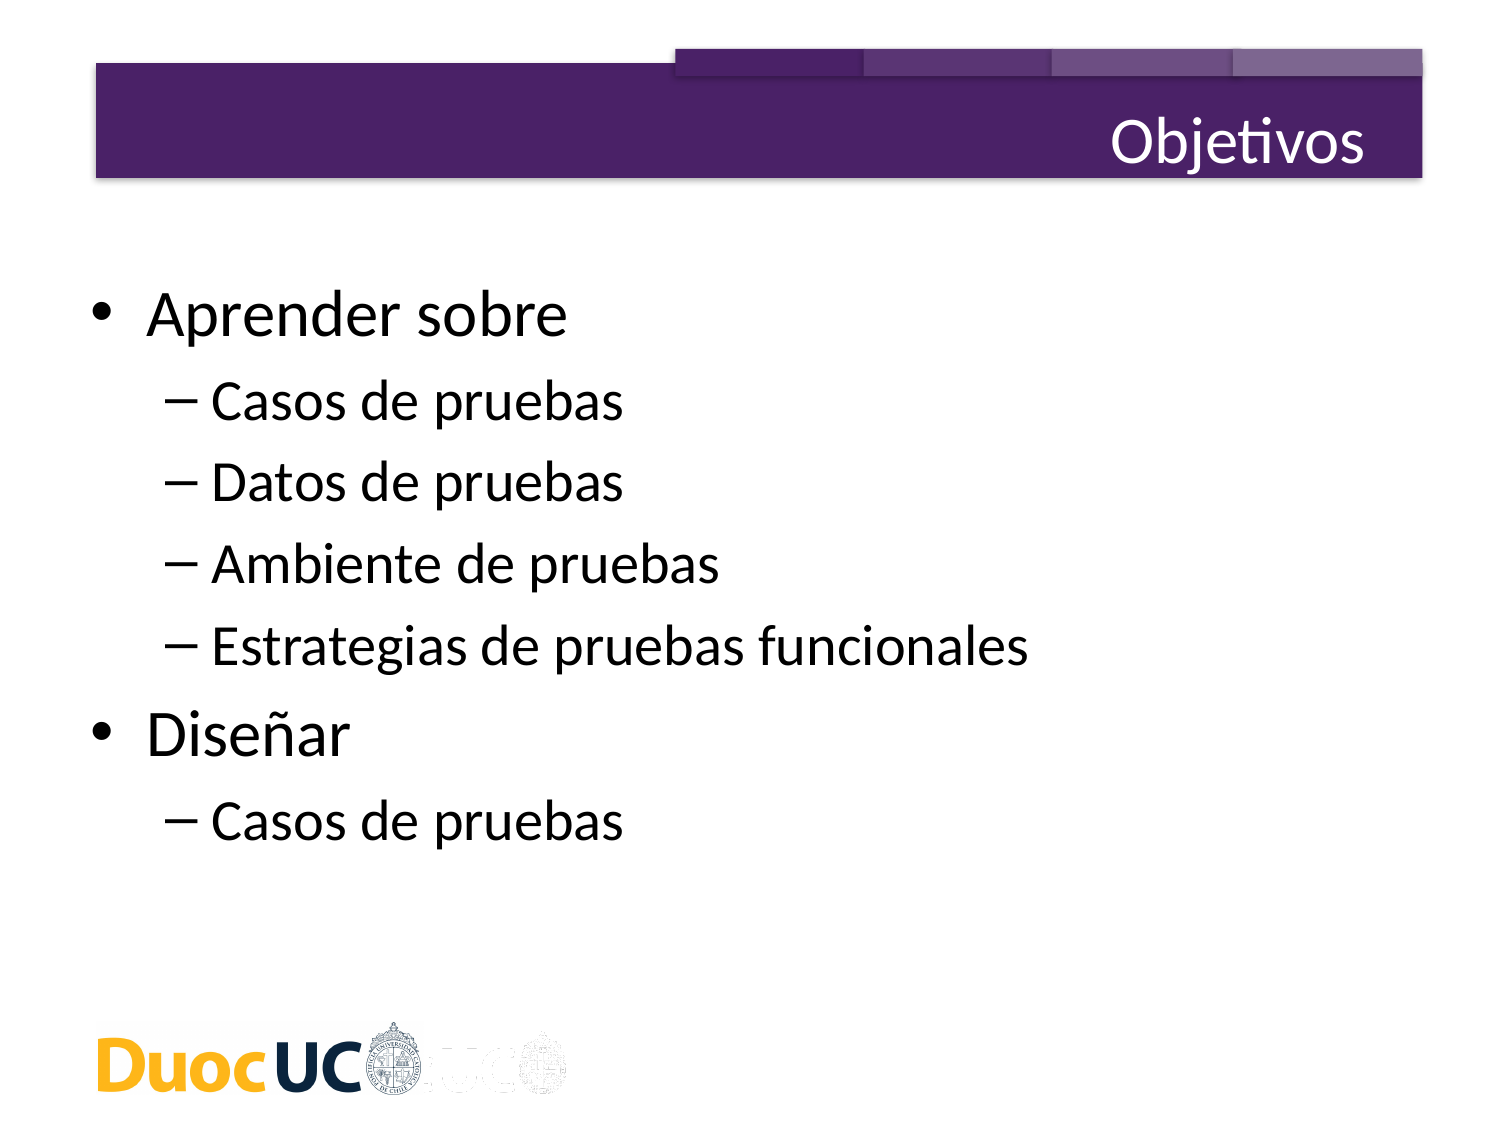

Objetivos
Aprender sobre
Casos de pruebas
Datos de pruebas
Ambiente de pruebas
Estrategias de pruebas funcionales
Diseñar
Casos de pruebas